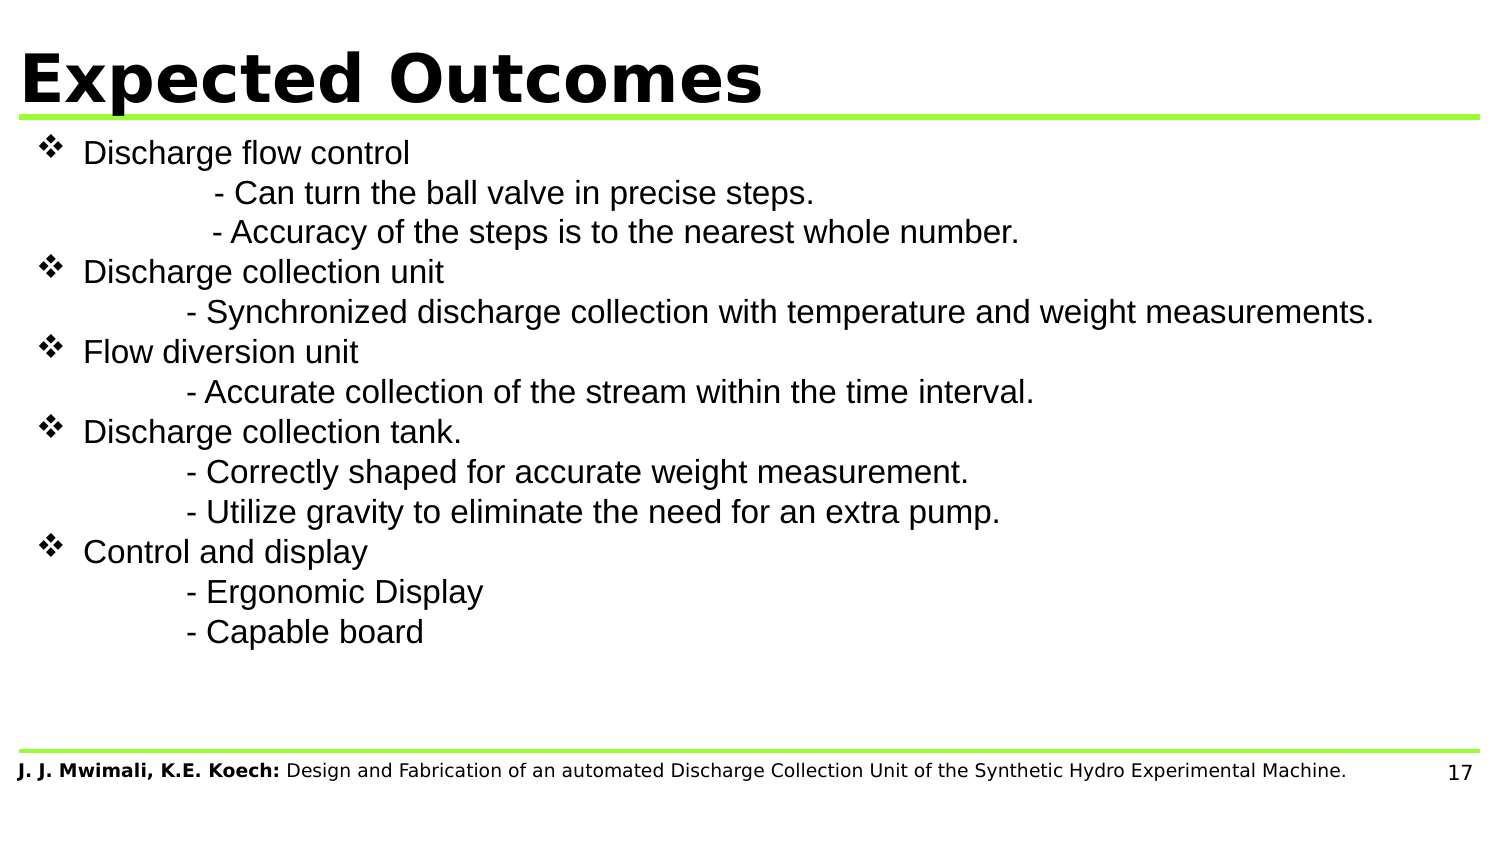

Expected Outcomes
Discharge flow control
	   - Can turn the ball valve in precise steps.
                   - Accuracy of the steps is to the nearest whole number.
Discharge collection unit
	- Synchronized discharge collection with temperature and weight measurements.
Flow diversion unit
	- Accurate collection of the stream within the time interval.
Discharge collection tank.
	- Correctly shaped for accurate weight measurement.
	- Utilize gravity to eliminate the need for an extra pump.
Control and display
	- Ergonomic Display
	- Capable board